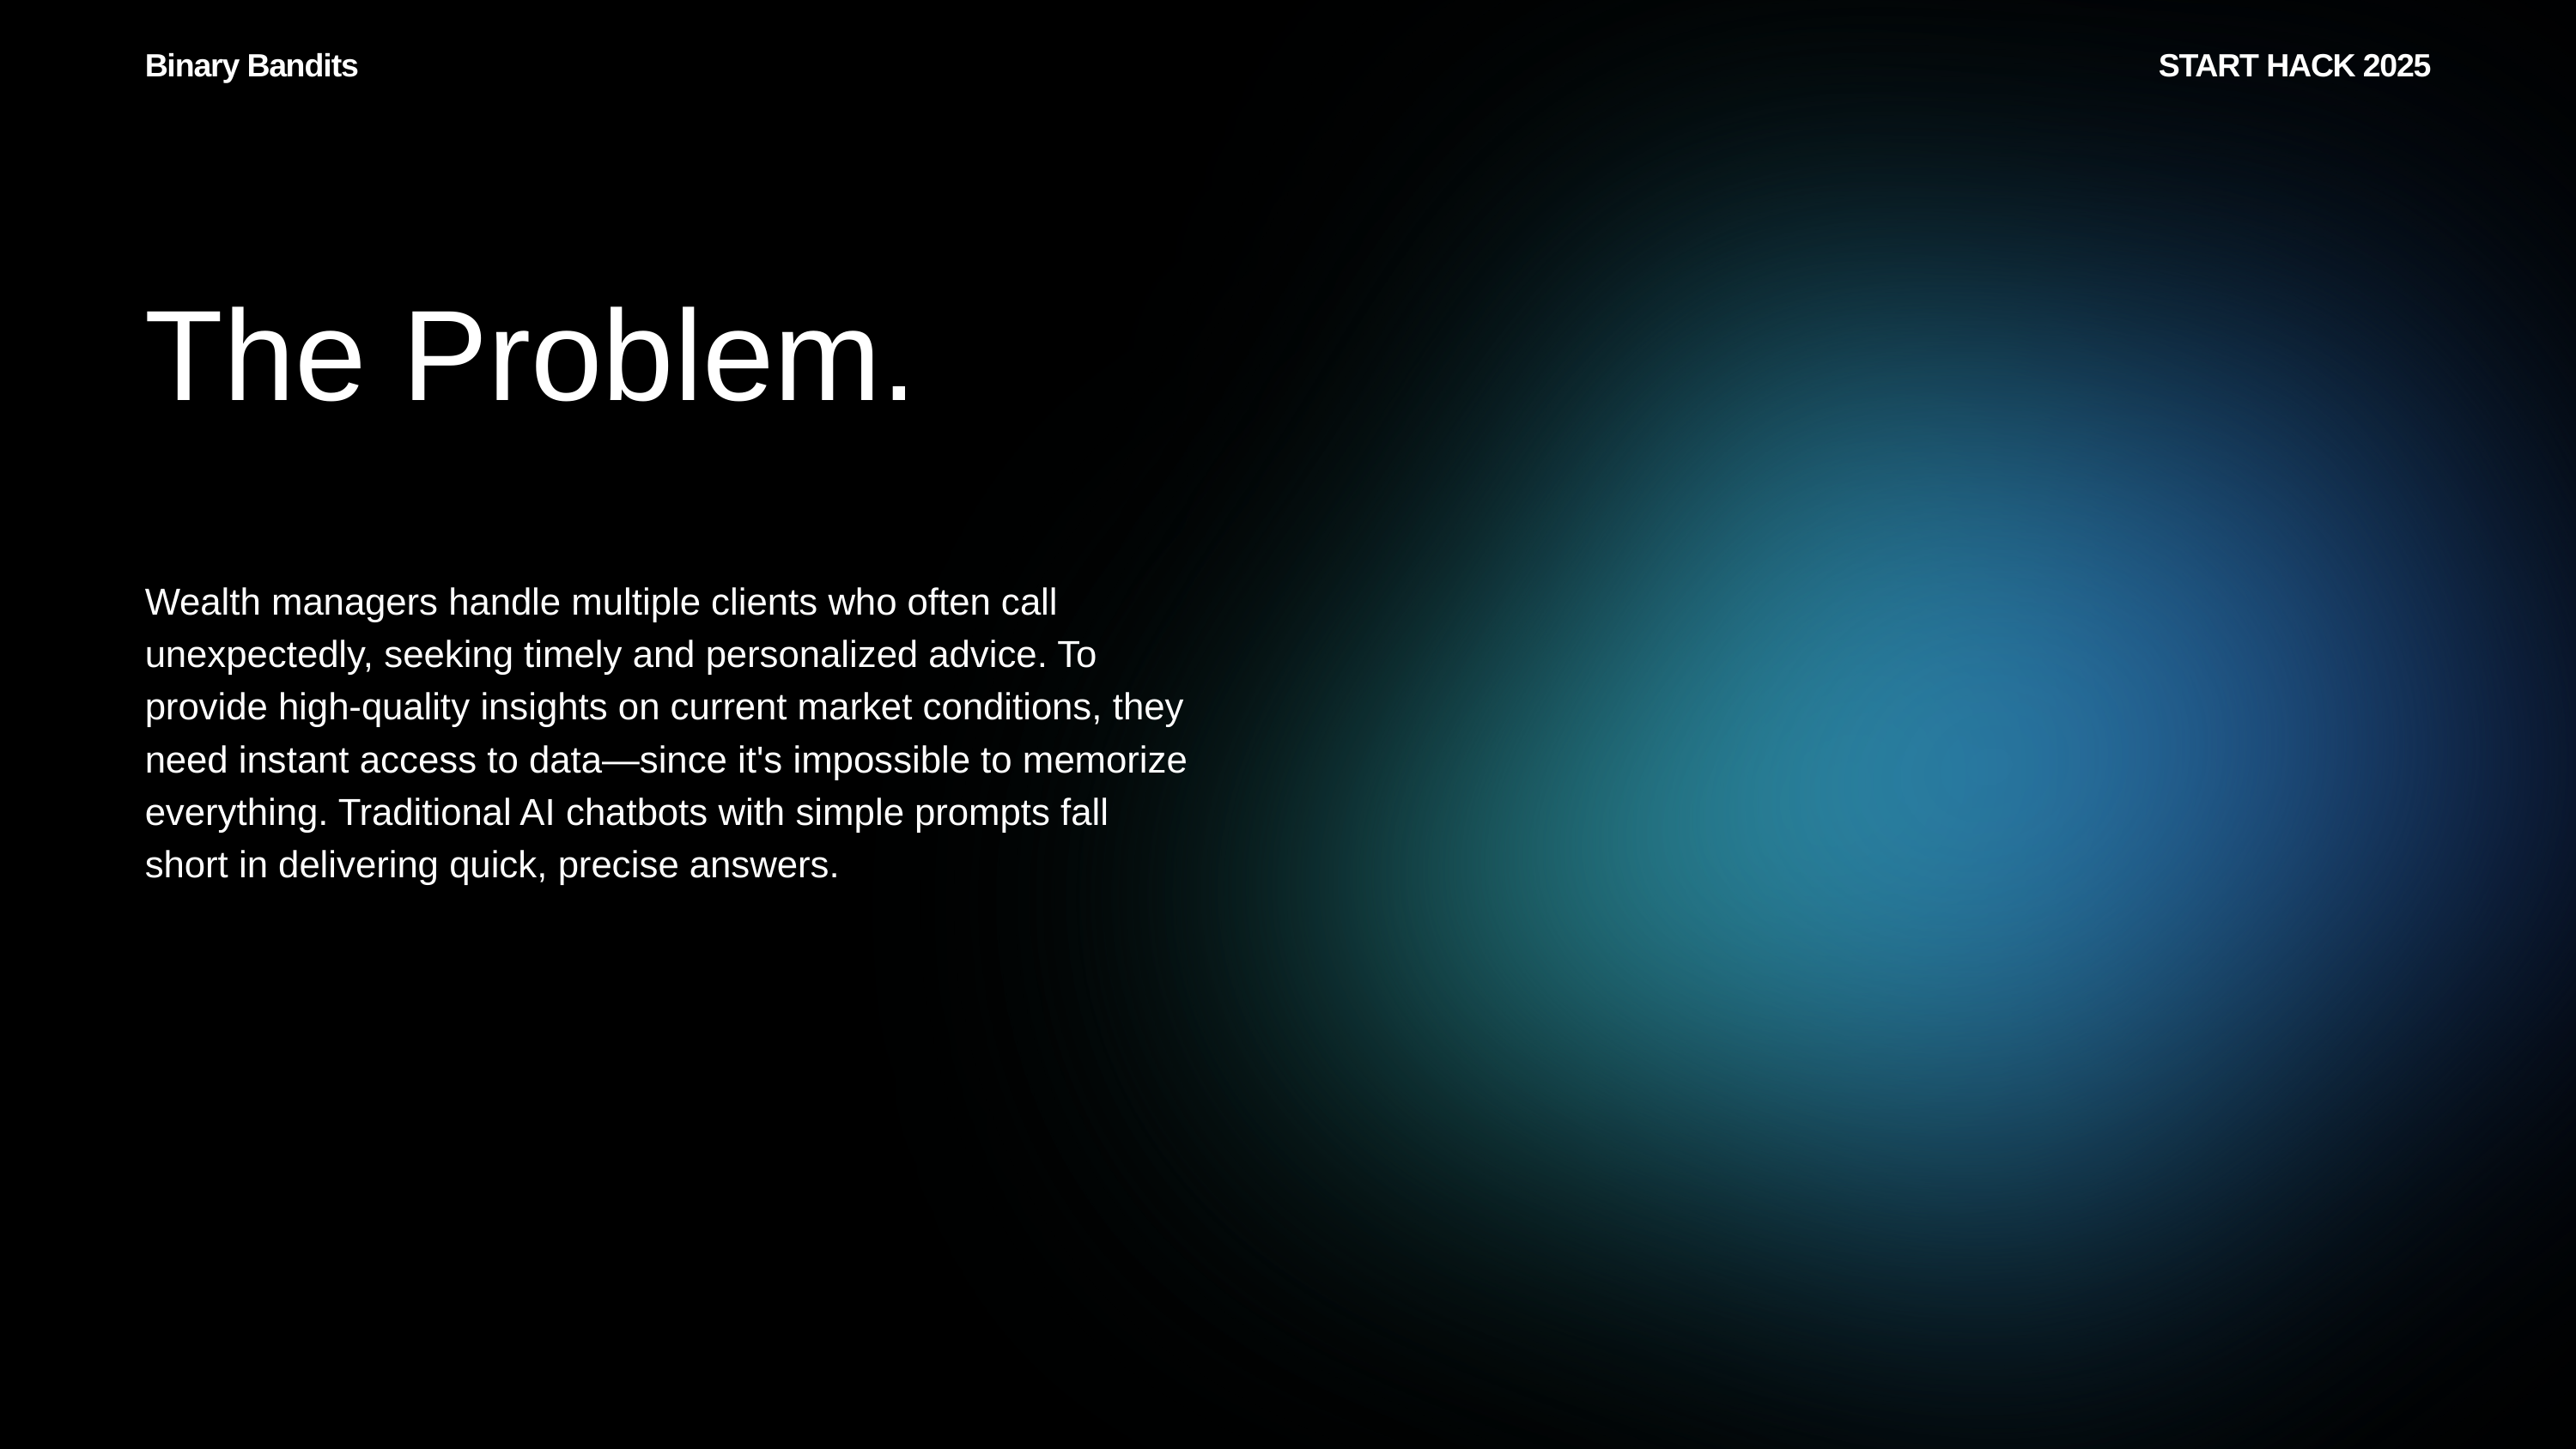

Binary Bandits
START HACK 2025
The Problem.
Wealth managers handle multiple clients who often call unexpectedly, seeking timely and personalized advice. To provide high-quality insights on current market conditions, they need instant access to data—since it's impossible to memorize everything. Traditional AI chatbots with simple prompts fall short in delivering quick, precise answers.